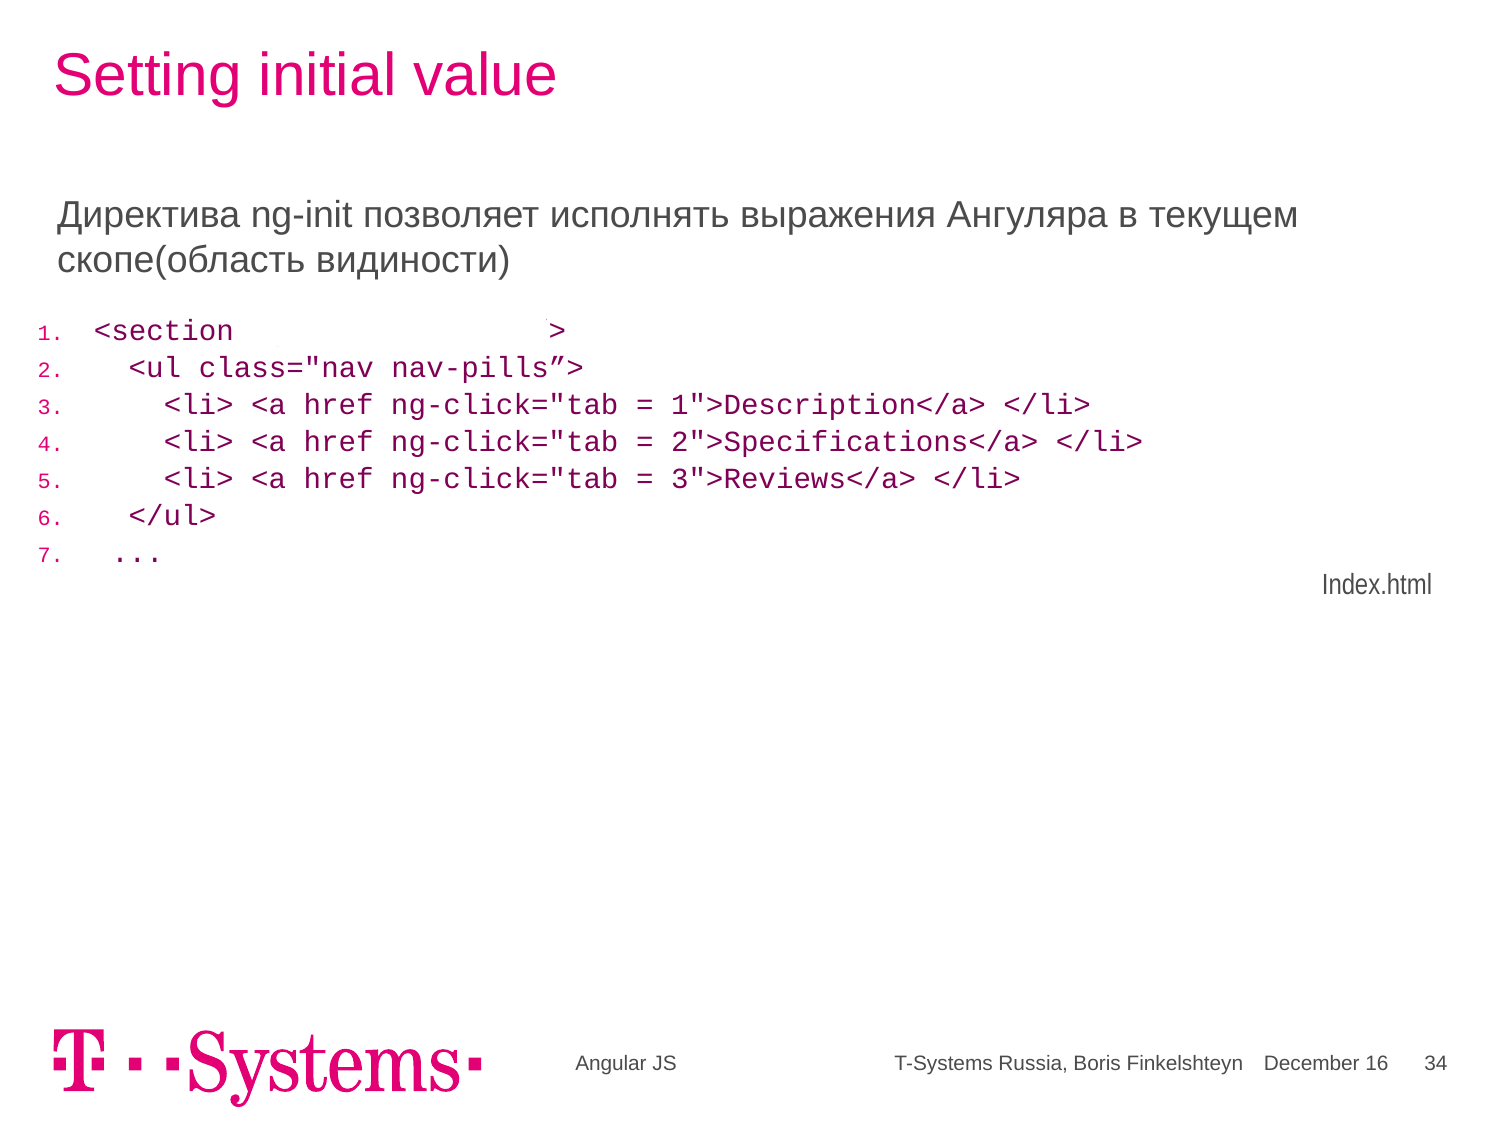

# Setting initial value
Директива ng-init позволяет исполнять выражения Ангуляра в текущем скопе(область видиности)

| <section ng-init=“tab = 1”> <ul class="nav nav-pills”> <li> <a href ng-click="tab = 1">Description</a> </li> <li> <a href ng-click="tab = 2">Specifications</a> </li> <li> <a href ng-click="tab = 3">Reviews</a> </li> </ul> ... Index.html |
| --- |
Angular JS                                      T-Systems Russia, Boris Finkelshteyn
December 16
34